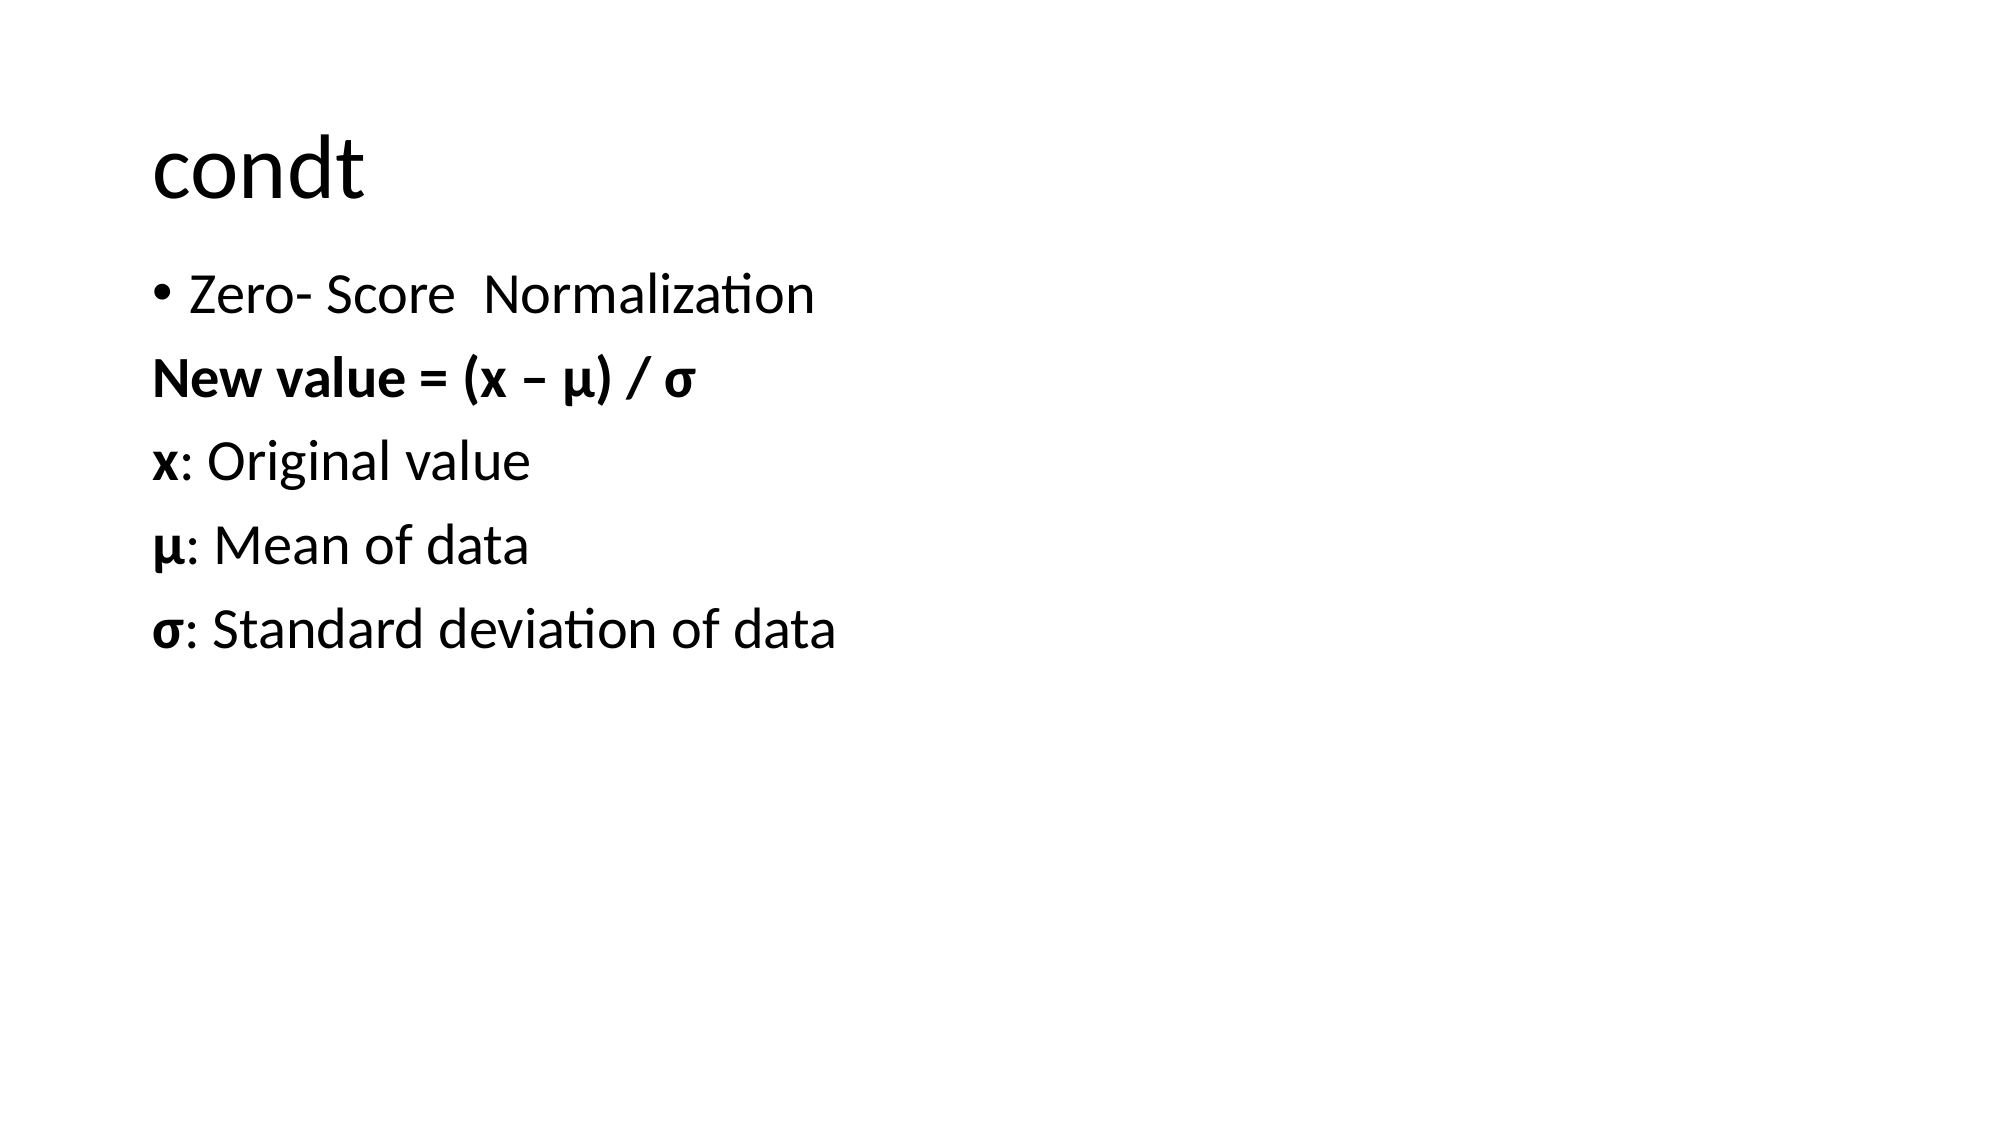

# condt
Zero- Score  Normalization
New value = (x – μ) / σ
x: Original value
μ: Mean of data
σ: Standard deviation of data